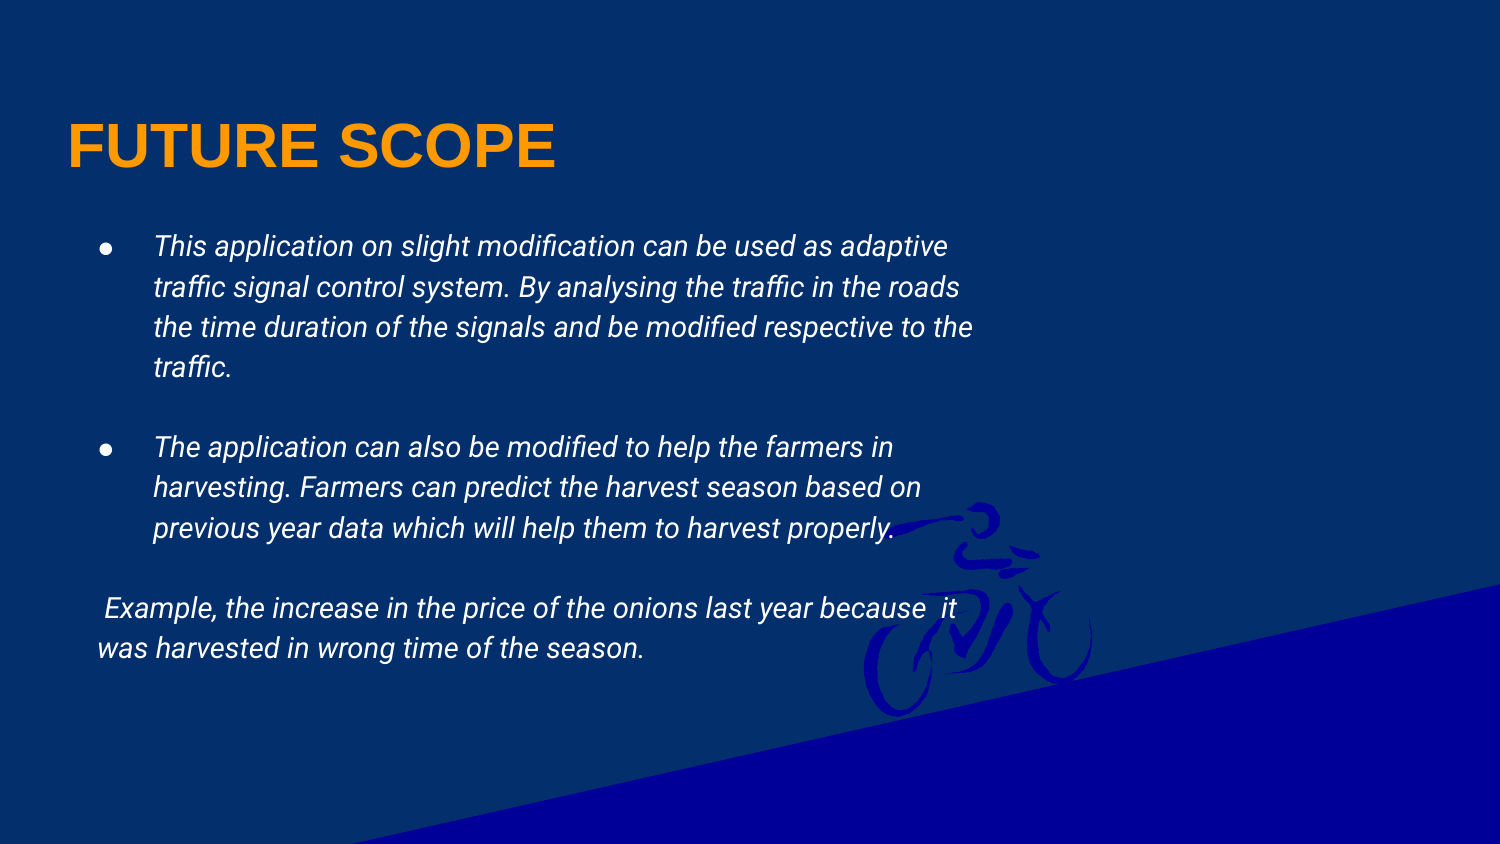

FUTURE SCOPE
This application on slight modification can be used as adaptive traffic signal control system. By analysing the traffic in the roads the time duration of the signals and be modified respective to the traffic.

The application can also be modified to help the farmers in harvesting. Farmers can predict the harvest season based on previous year data which will help them to harvest properly.

 Example, the increase in the price of the onions last year because  it was harvested in wrong time of the season.